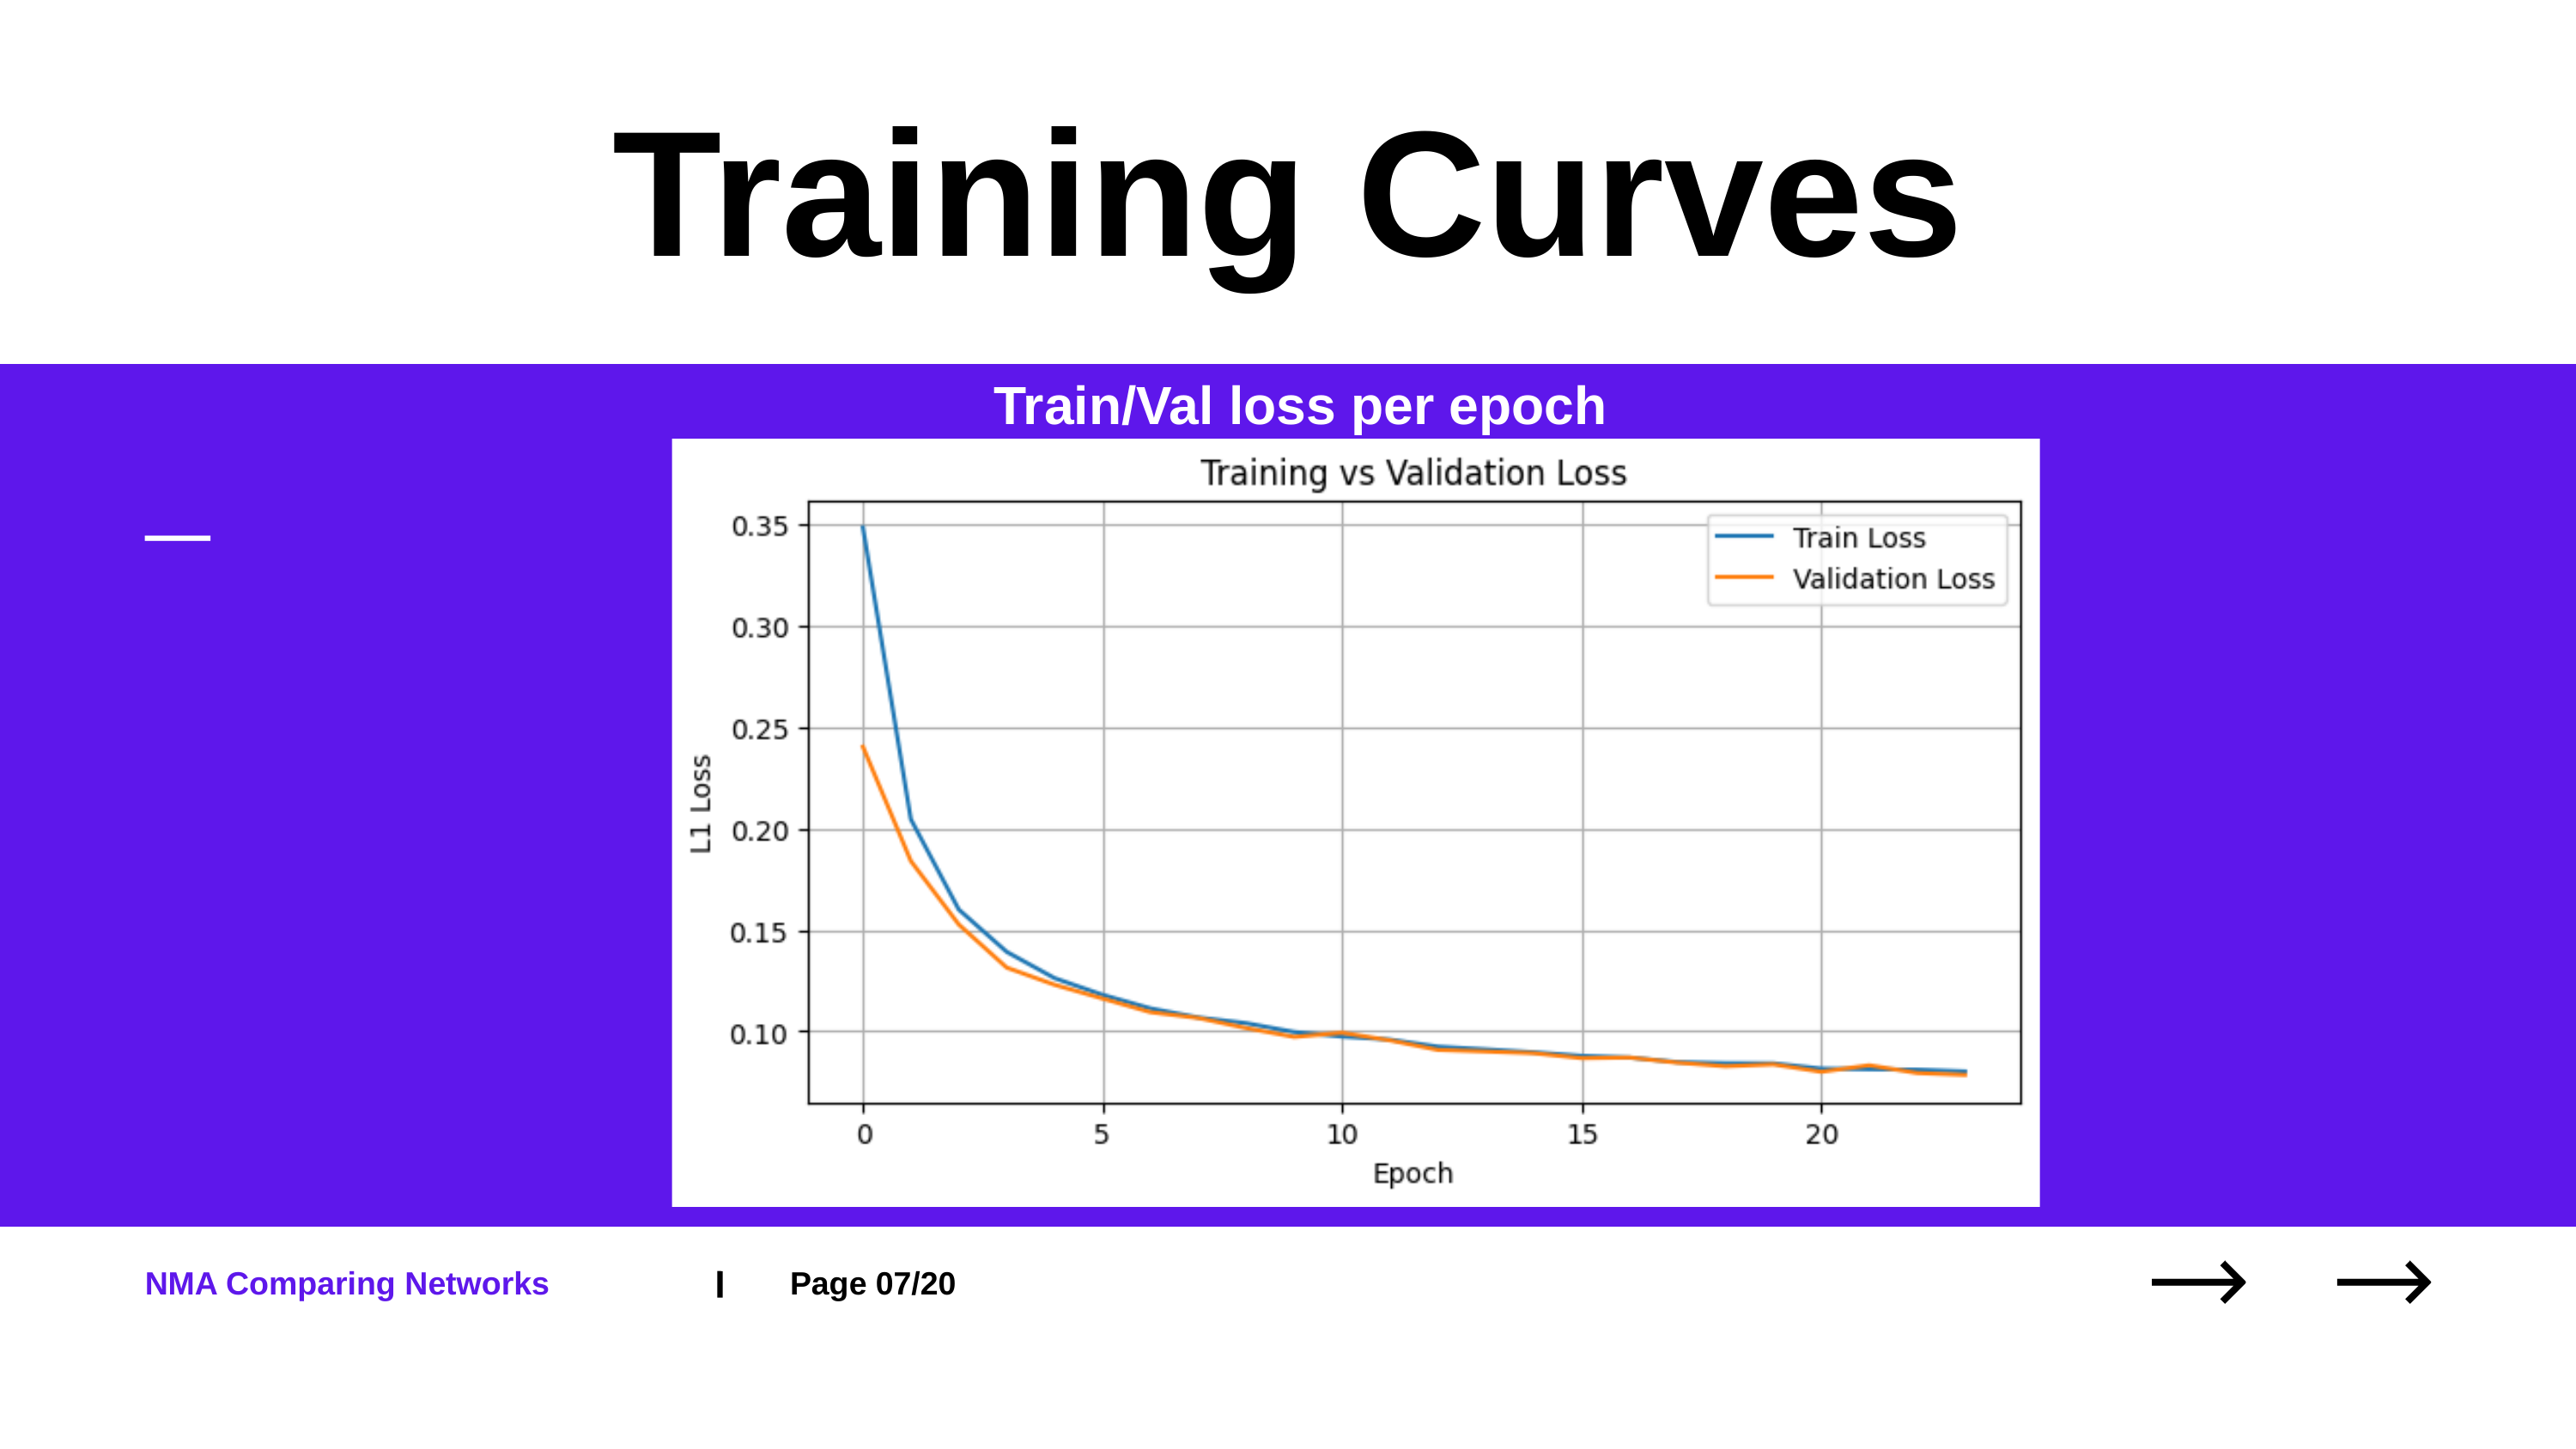

Training Curves

Train/Val loss per epoch

NMA Comparing Networks
Page 07/20